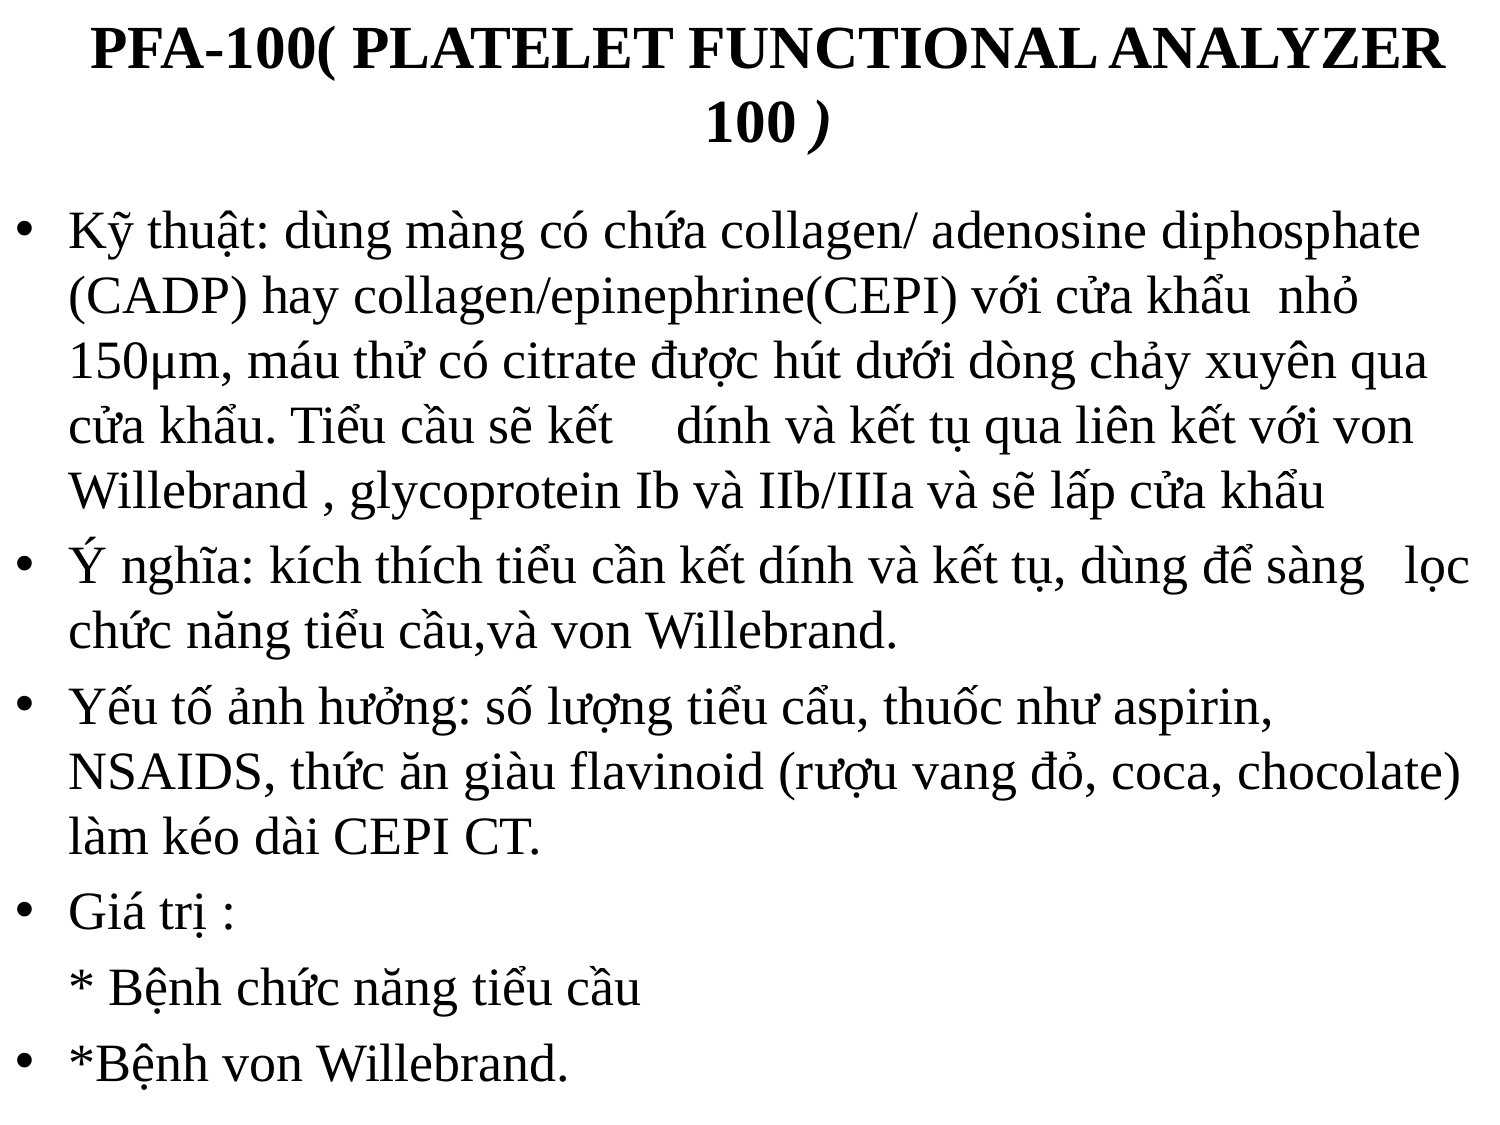

# PFA-100( PLATELET FUNCTIONAL ANALYZER 100 )
Kỹ thuật: dùng màng có chứa collagen/ adenosine diphosphate (CADP) hay collagen/epinephrine(CEPI) với cửa khẩu  nhỏ 150μm, máu thử có citrate được hút dưới dòng chảy xuyên qua cửa khẩu. Tiểu cầu sẽ kết 	dính và kết tụ qua liên kết với von Willebrand , glycoprotein Ib và IIb/IIIa và sẽ lấp cửa khẩu
Ý nghĩa: kích thích tiểu cần kết dính và kết tụ, dùng để sàng 	lọc chức năng tiểu cầu,và von Willebrand.
Yếu tố ảnh hưởng: số lượng tiểu cẩu, thuốc như aspirin, NSAIDS, thức ăn giàu flavinoid (rượu vang đỏ, coca, chocolate) làm kéo dài CEPI CT.
Giá trị :
		* Bệnh chức năng tiểu cầu
	*Bệnh von Willebrand.